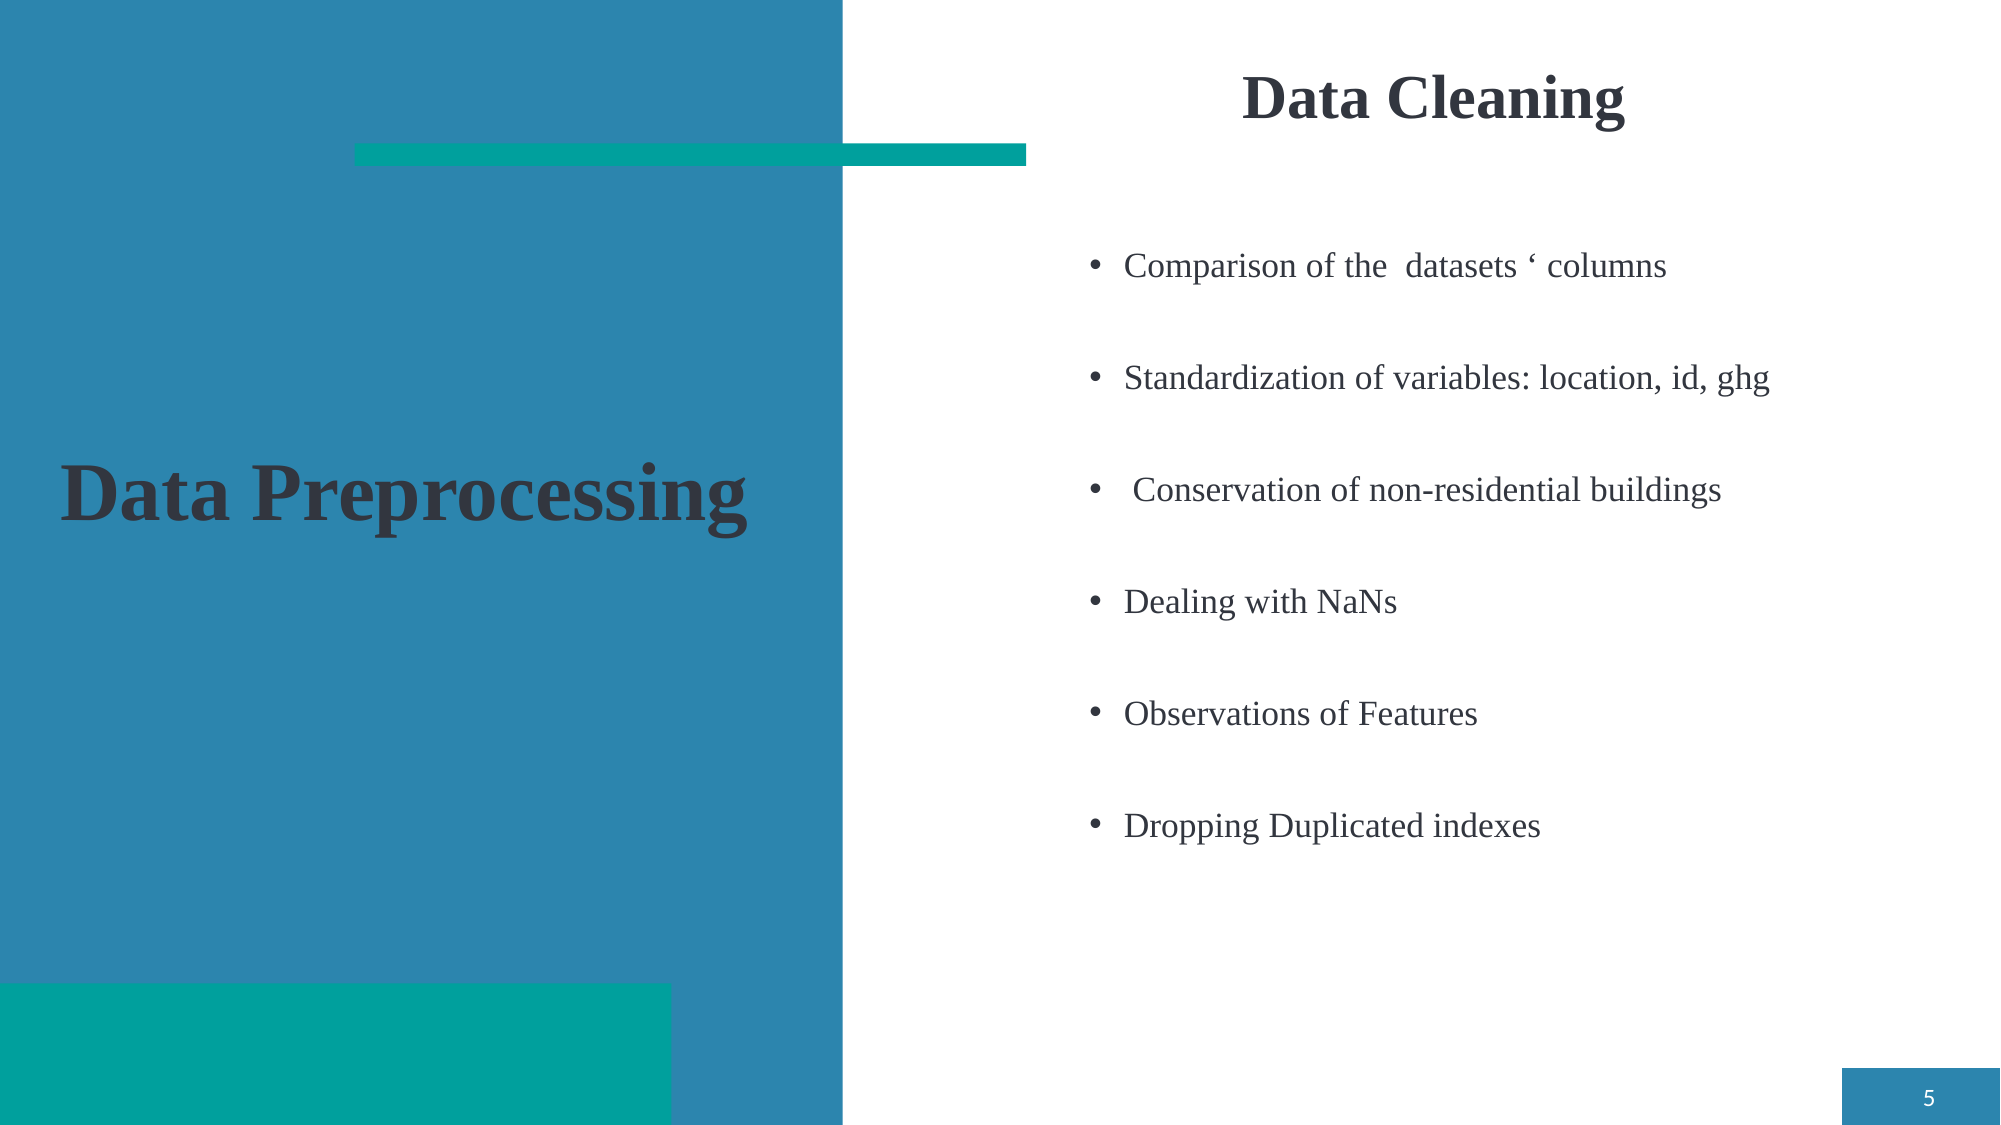

Data Cleaning
Comparison of the  datasets ‘ columns

Standardization of variables: location, id, ghg

 Conservation of non-residential buildings

Dealing with NaNs

Observations of Features

Dropping Duplicated indexes
# Data Preprocessing
5